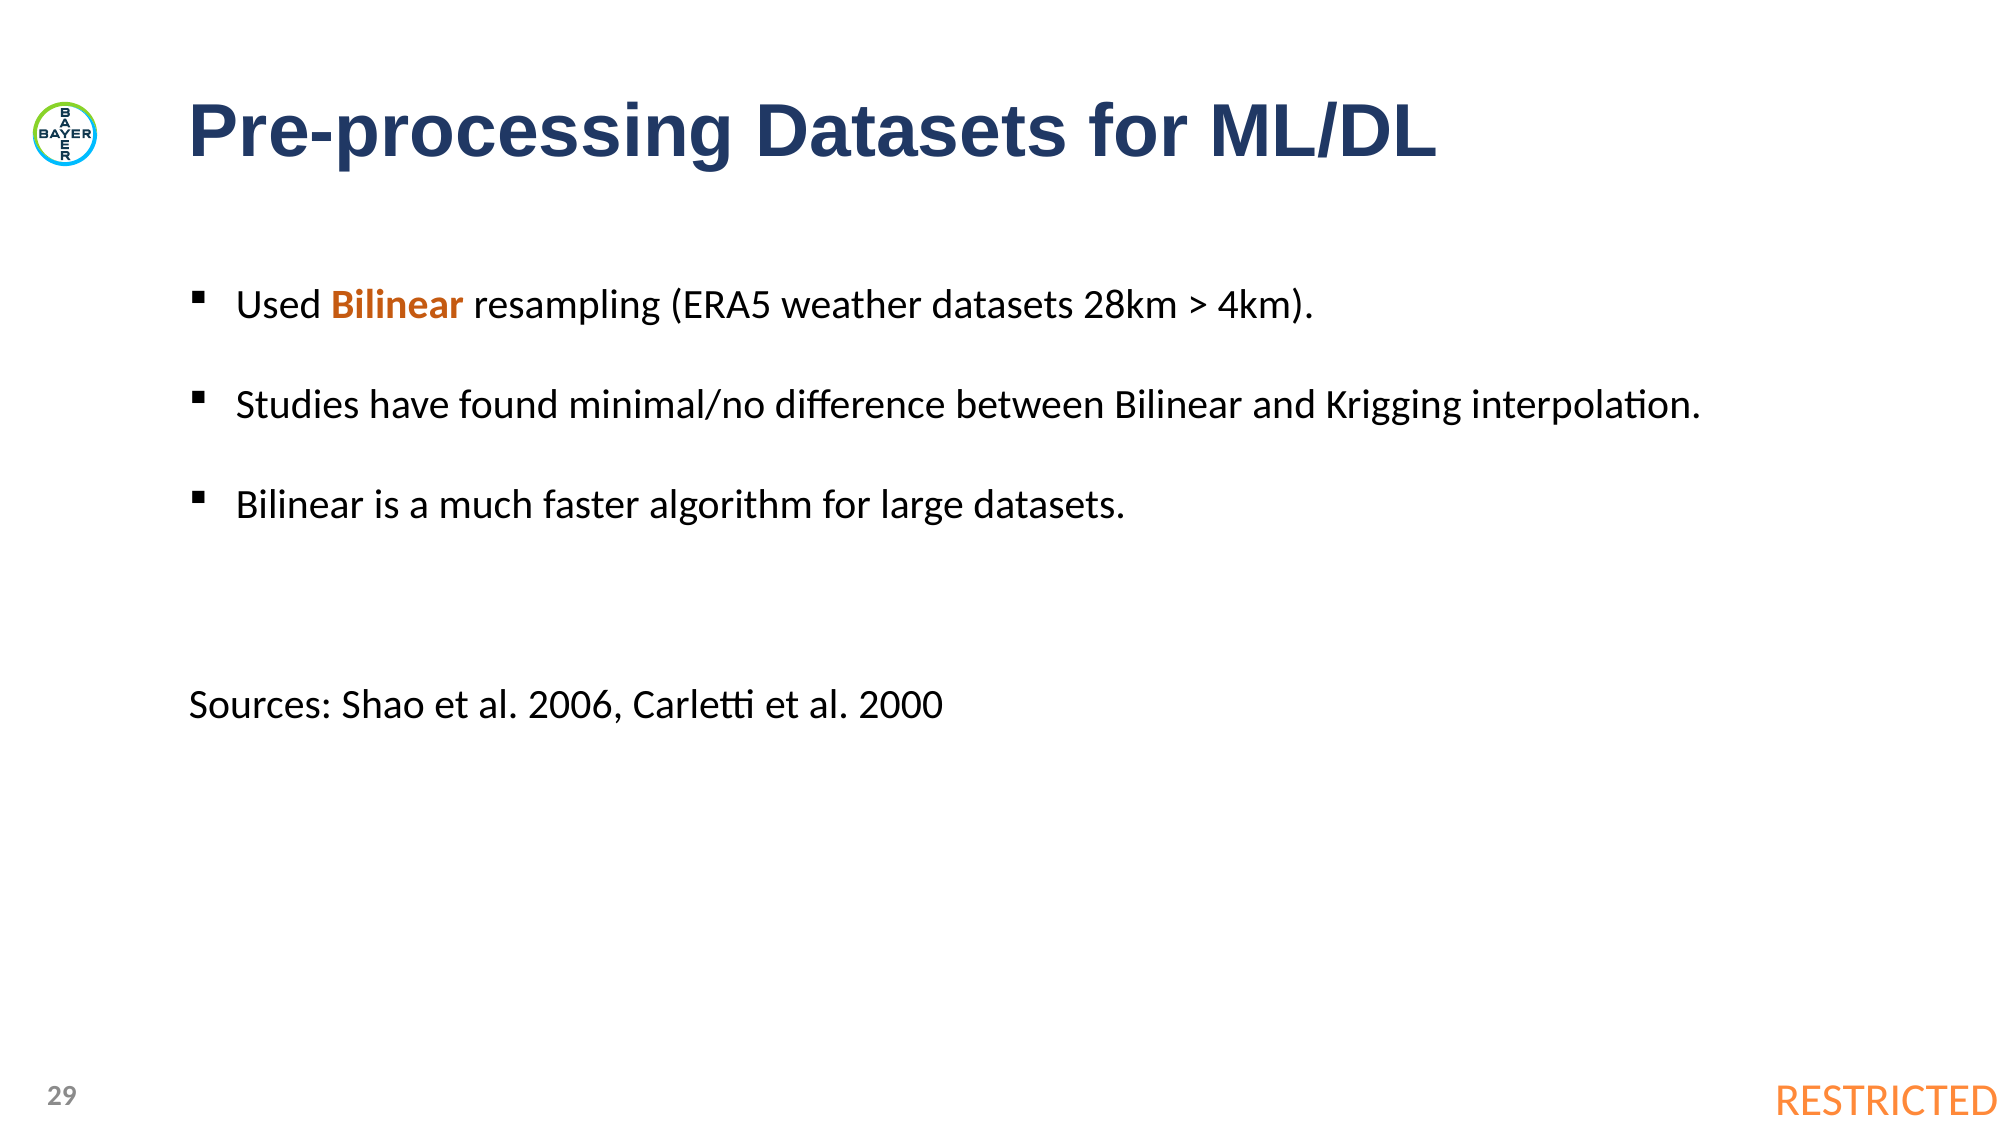

Pre-processing Datasets for ML/DL
Used Bilinear resampling (ERA5 weather datasets 28km > 4km).
Studies have found minimal/no difference between Bilinear and Krigging interpolation.
Bilinear is a much faster algorithm for large datasets.

Sources: Shao et al. 2006, Carletti et al. 2000
29